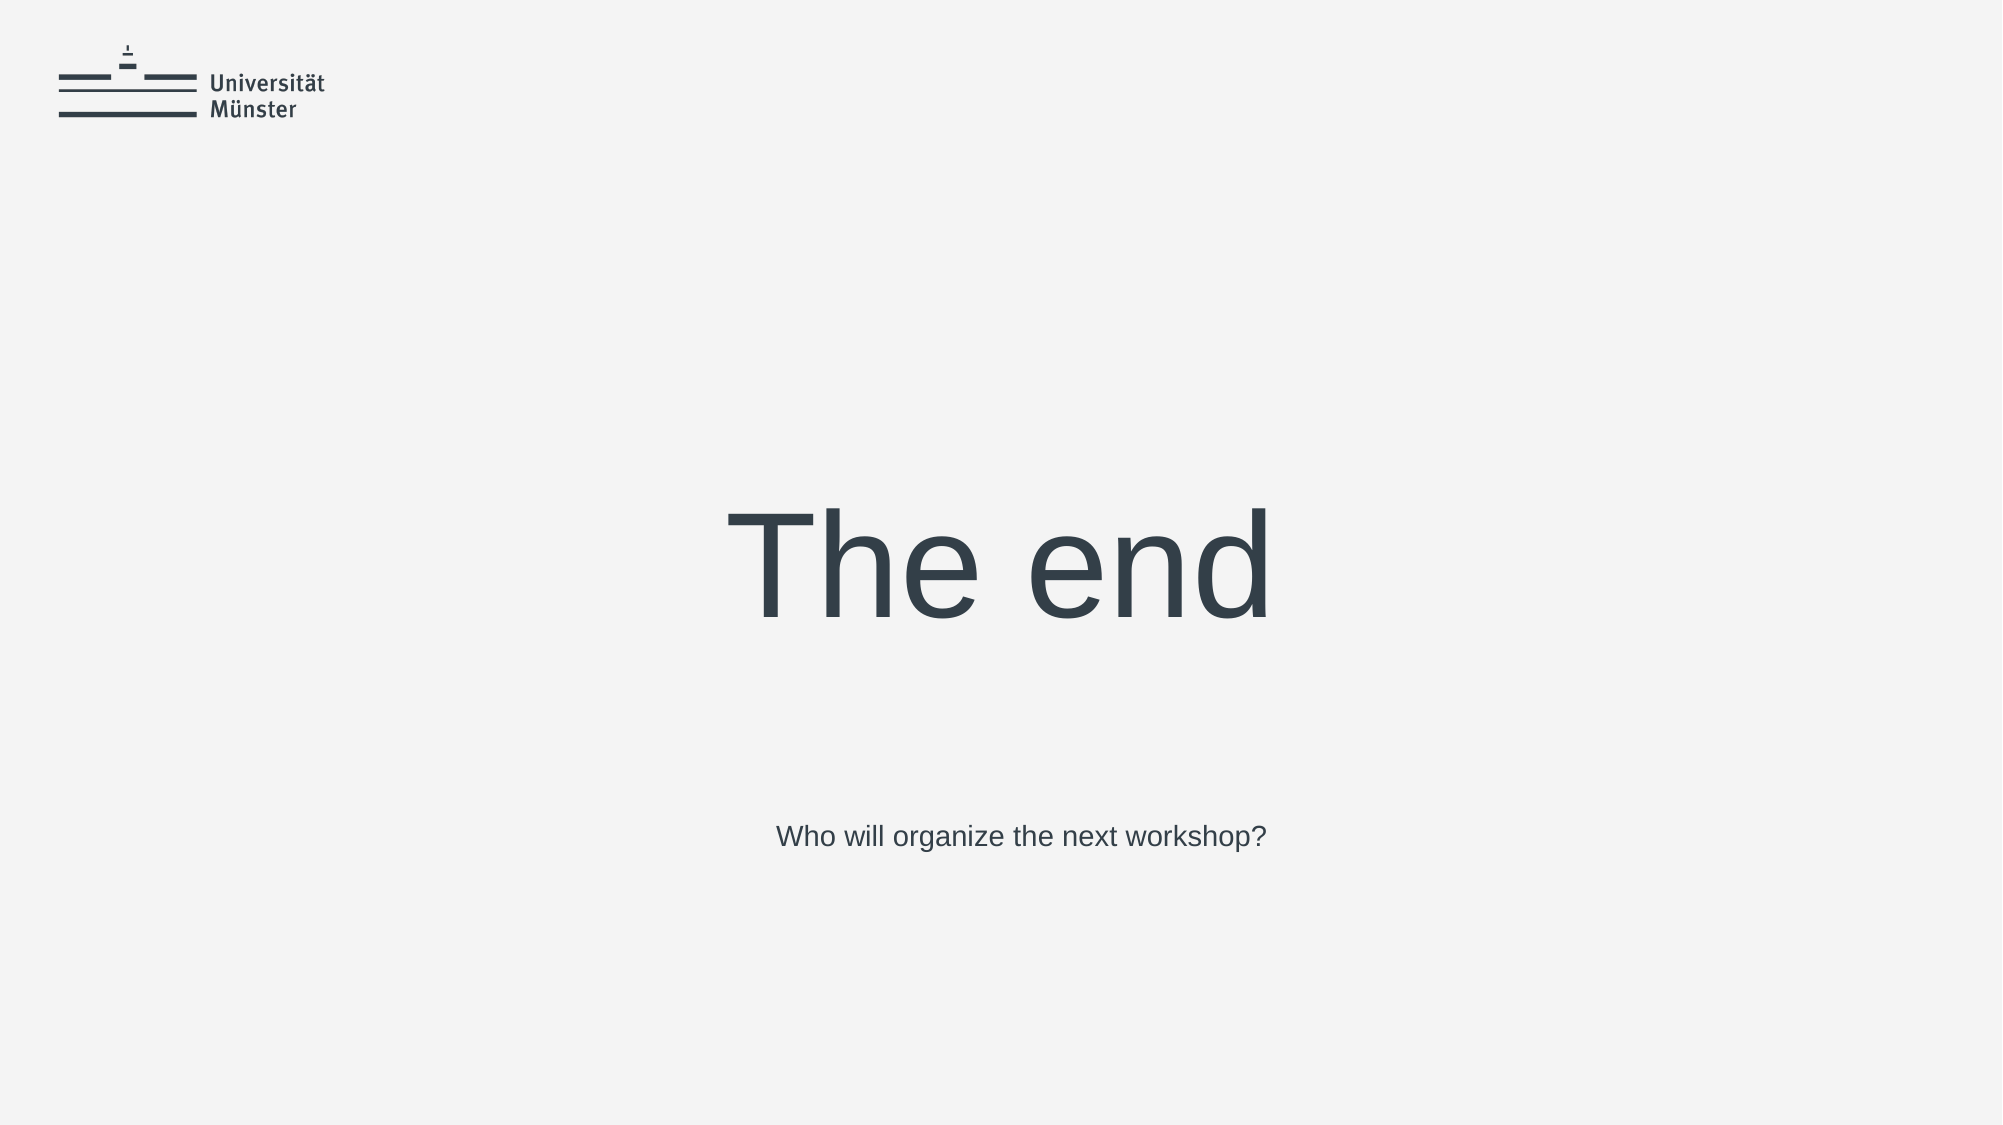

The end
 Who will organize the next workshop?